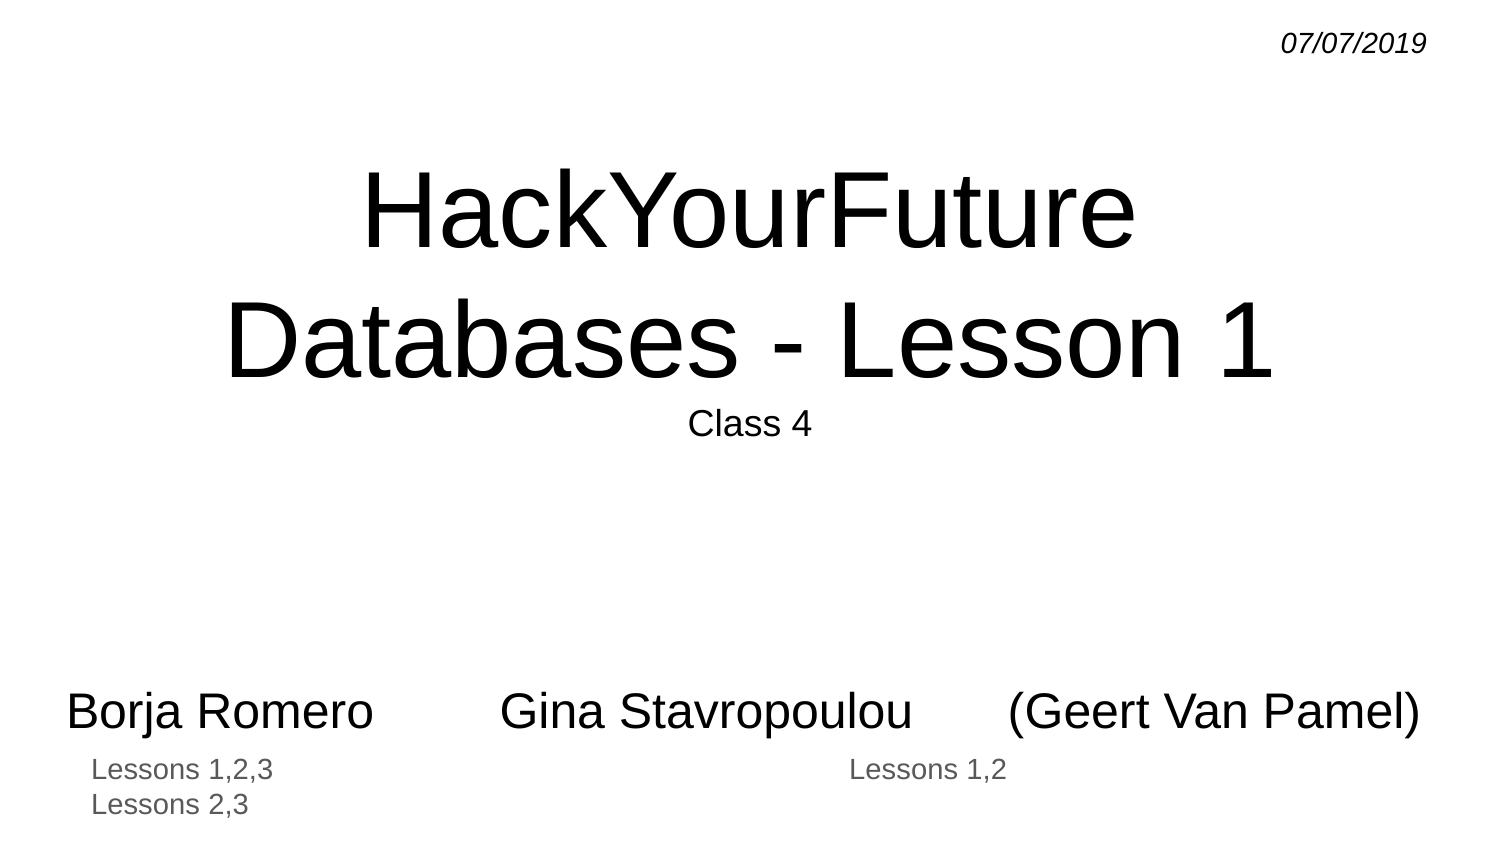

07/07/2019
# HackYourFuture
Databases - Lesson 1
Class 4
Borja Romero         Gina Stavropoulou	   (Geert Van Pamel)

Lessons 1,2,3      				 Lessons 1,2            		          	 Lessons 2,3